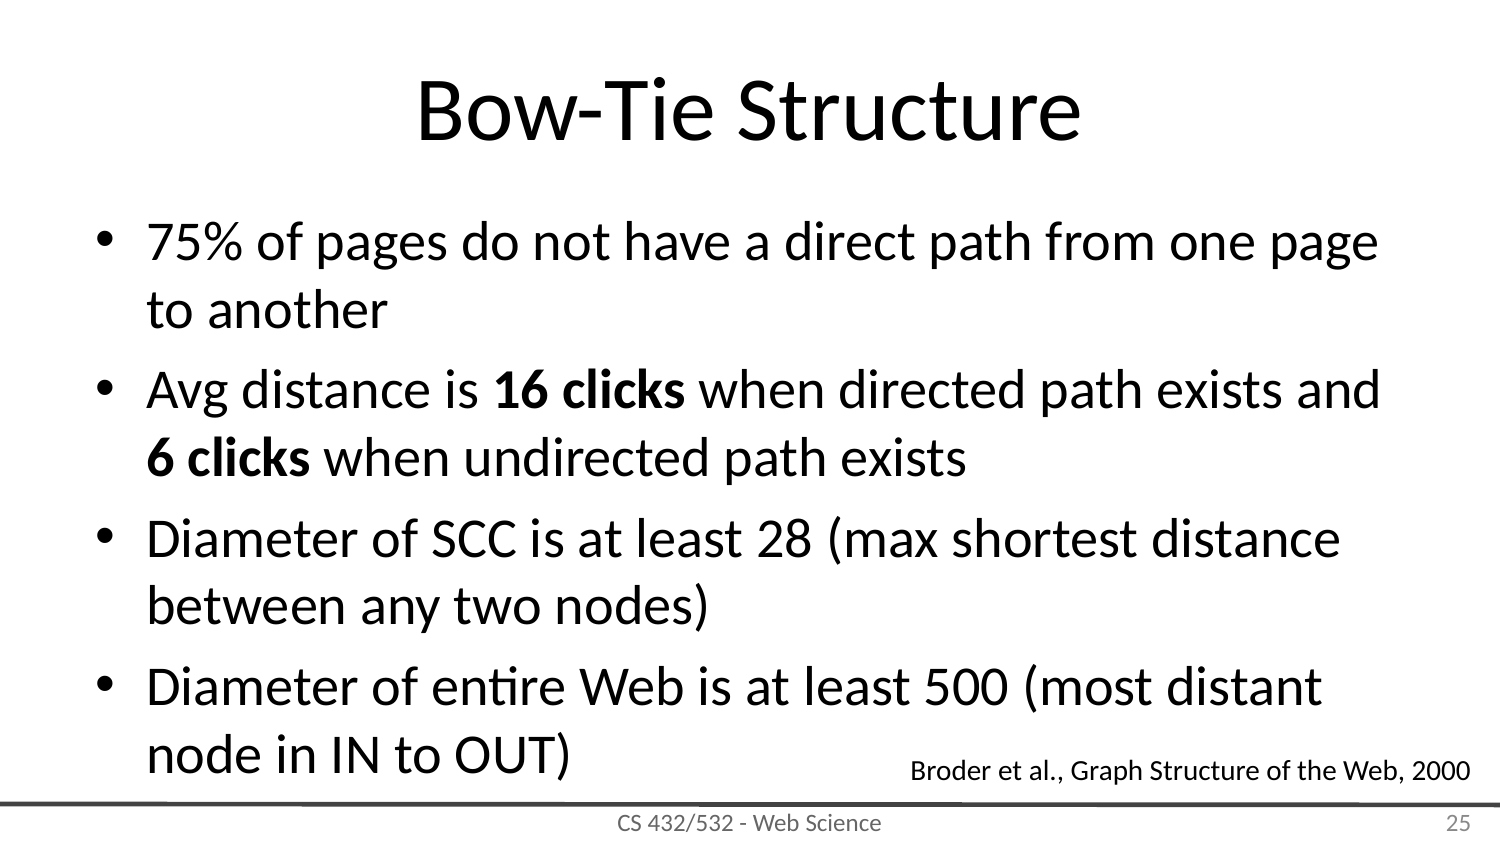

# Bow-Tie Structure
75% of pages do not have a direct path from one page to another
Avg distance is 16 clicks when directed path exists and 6 clicks when undirected path exists
Diameter of SCC is at least 28 (max shortest distance between any two nodes)
Diameter of entire Web is at least 500 (most distant node in IN to OUT)
Broder et al., Graph Structure of the Web, 2000
25